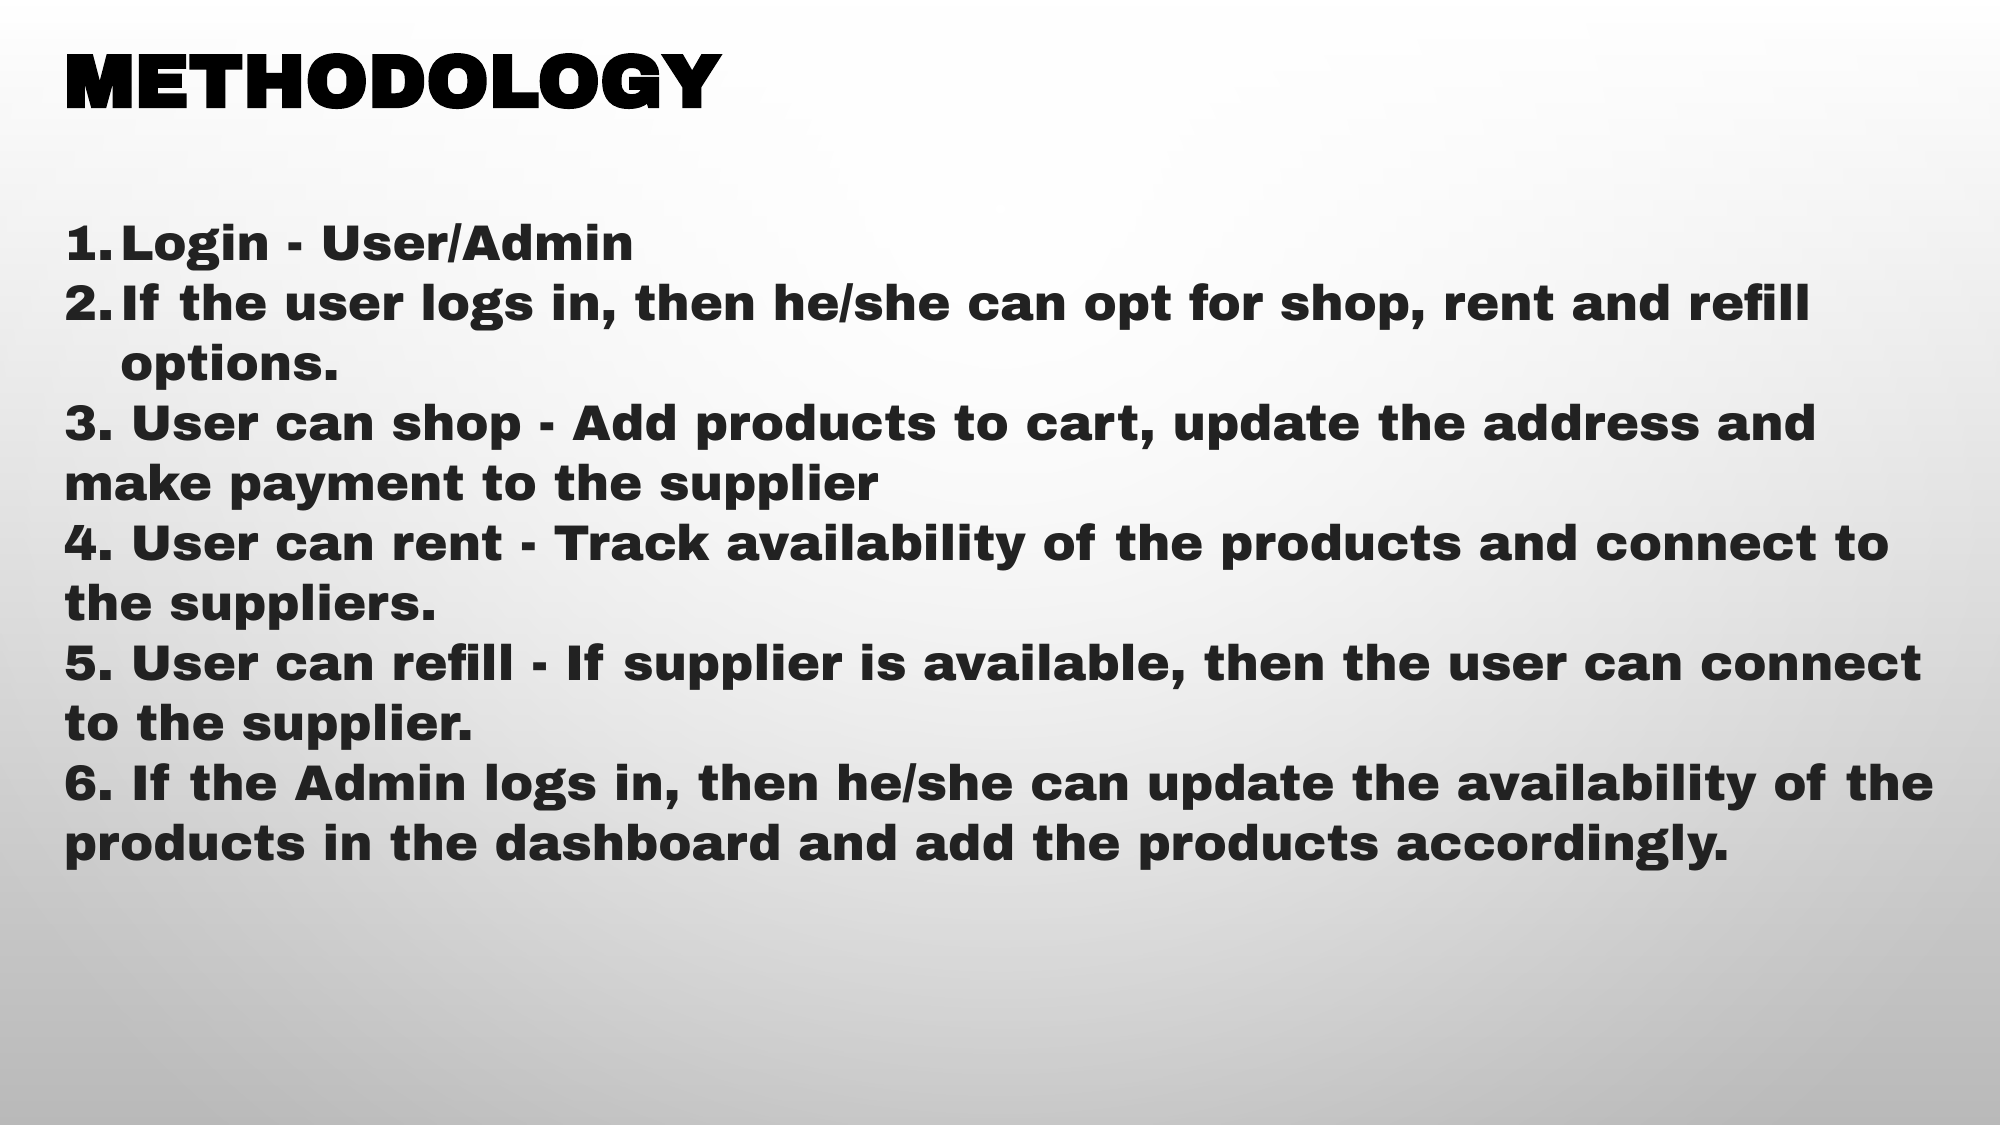

METHODOLOGY
Login - User/Admin
If the user logs in, then he/she can opt for shop, rent and refill options.
3. User can shop - Add products to cart, update the address and make payment to the supplier
4. User can rent - Track availability of the products and connect to the suppliers.
5. User can refill - If supplier is available, then the user can connect to the supplier.
6. If the Admin logs in, then he/she can update the availability of the products in the dashboard and add the products accordingly.